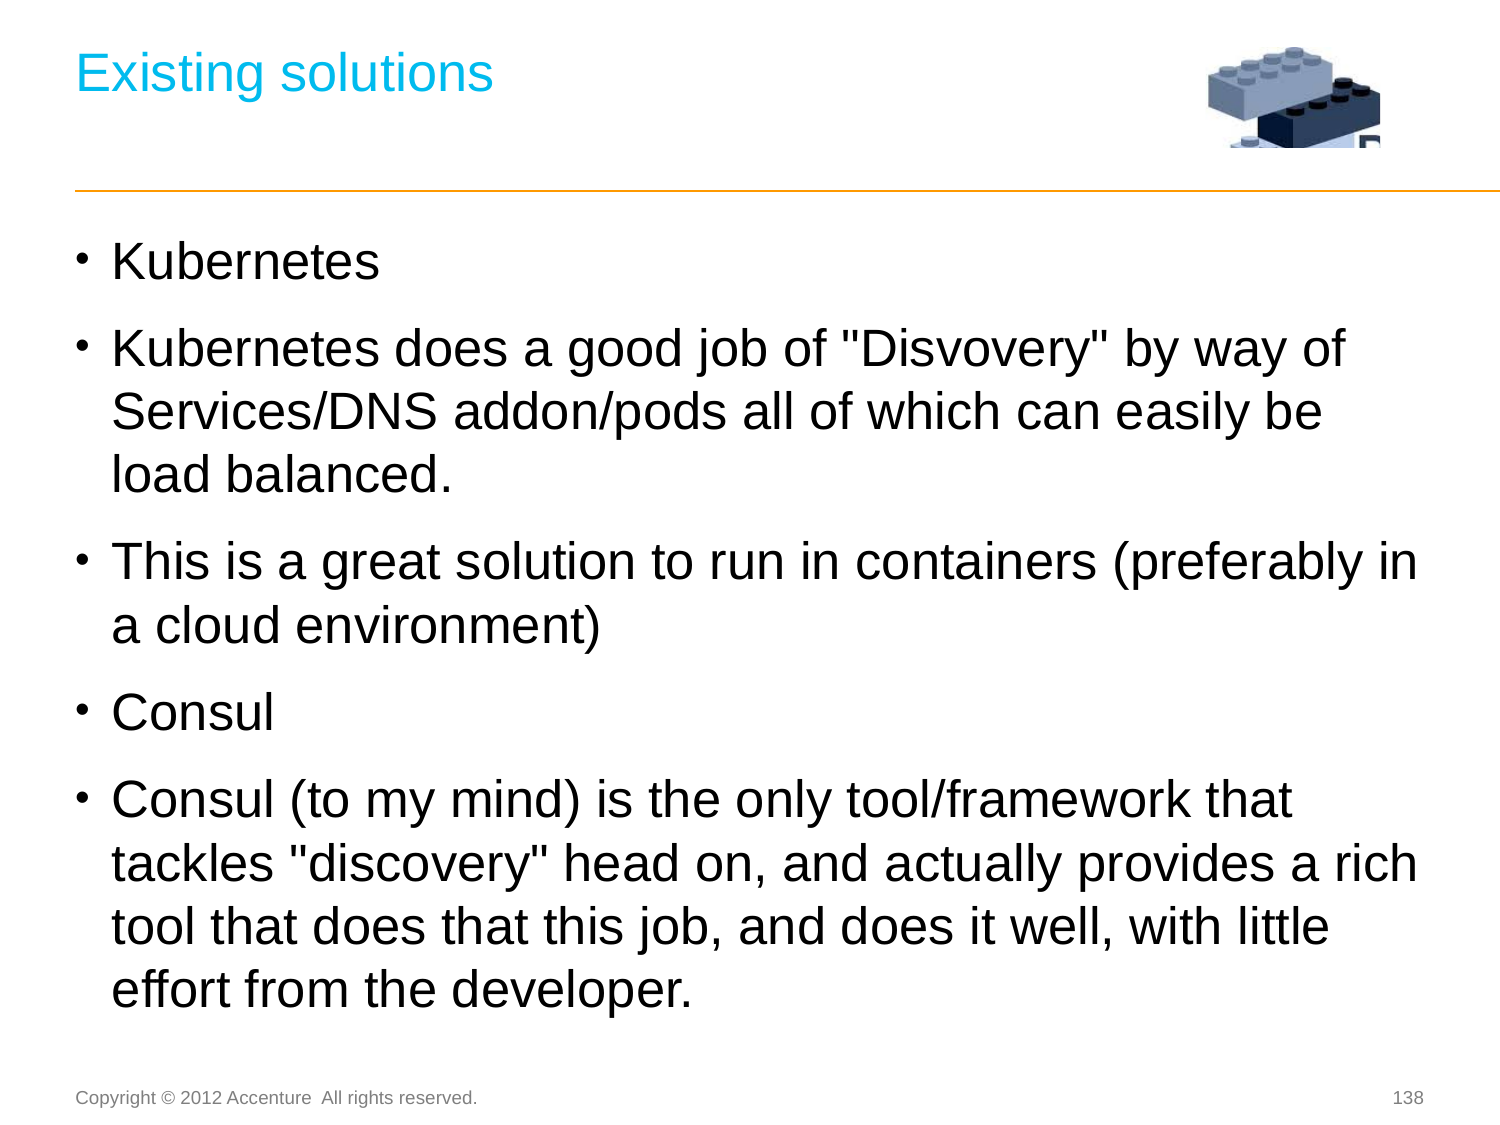

# Existing solutions
Kubernetes
Kubernetes does a good job of "Disvovery" by way of Services/DNS addon/pods all of which can easily be load balanced.
This is a great solution to run in containers (preferably in a cloud environment)
Consul
Consul (to my mind) is the only tool/framework that tackles "discovery" head on, and actually provides a rich tool that does that this job, and does it well, with little effort from the developer.